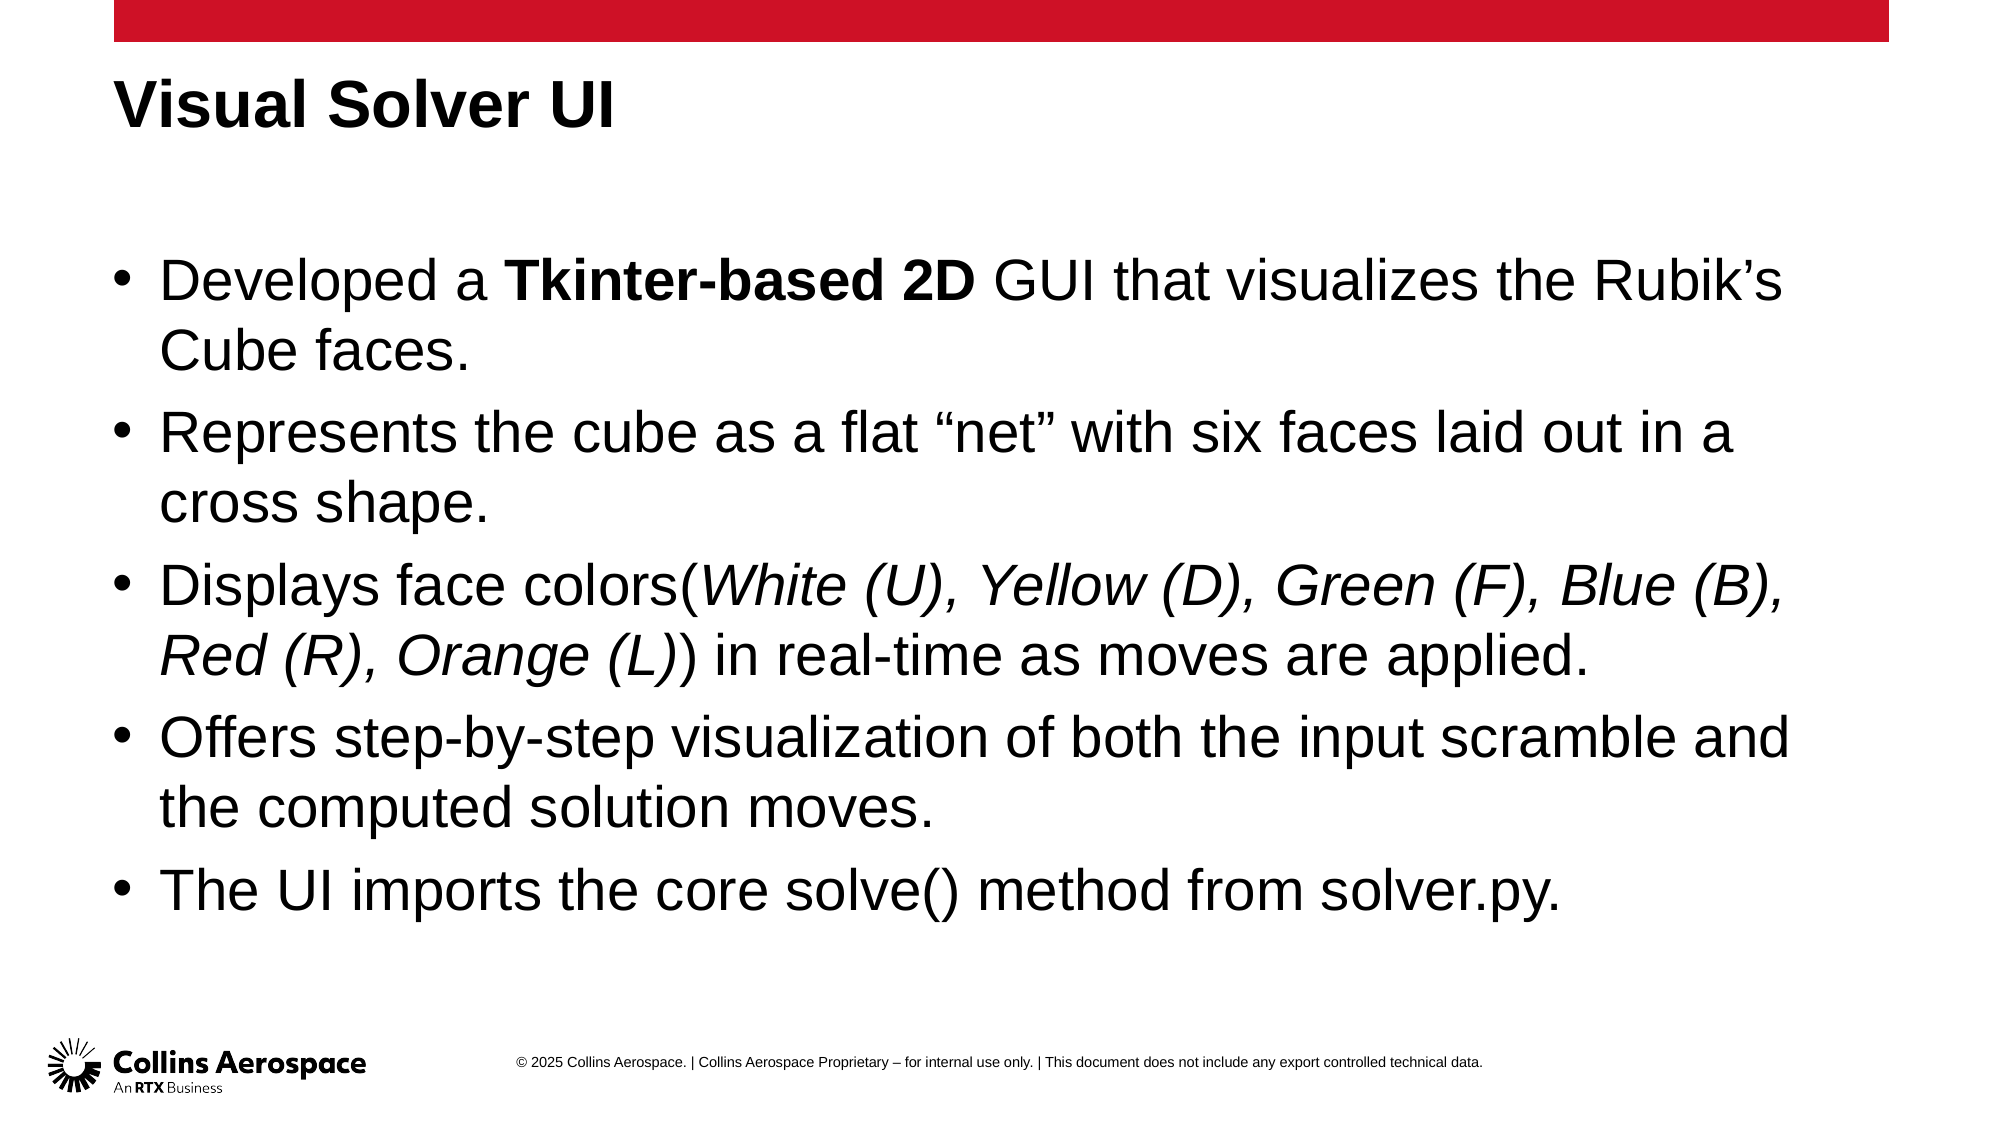

# Visual Solver UI

Developed a Tkinter-based 2D GUI that visualizes the Rubik’s Cube faces.
Represents the cube as a flat “net” with six faces laid out in a cross shape.
Displays face colors(White (U), Yellow (D), Green (F), Blue (B), Red (R), Orange (L)) in real-time as moves are applied.
Offers step-by-step visualization of both the input scramble and the computed solution moves.
The UI imports the core solve() method from solver.py.

© 2025 Collins Aerospace. | Collins Aerospace Proprietary – for internal use only. | This document does not include any export controlled technical data.